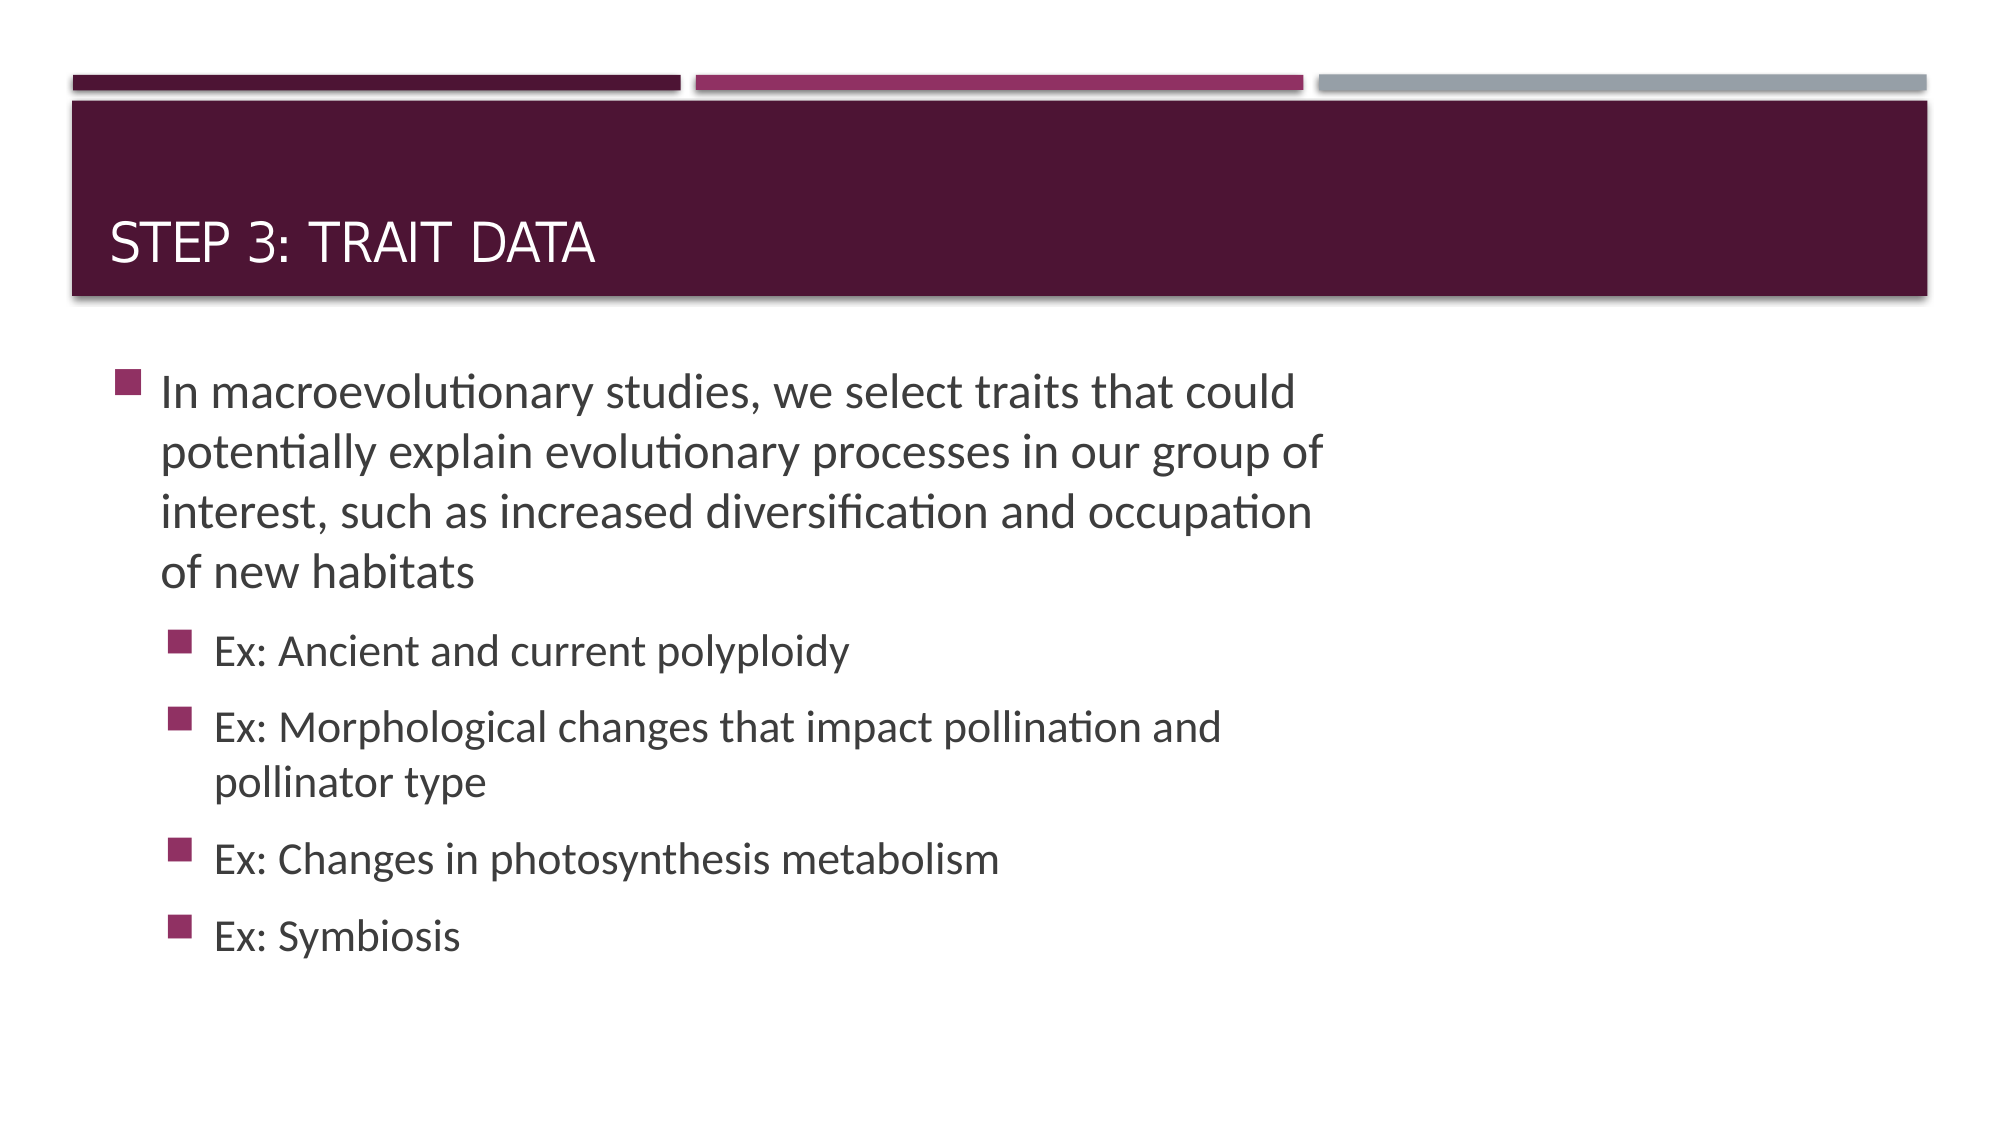

# STEP 3: Trait DATA
In macroevolutionary studies, we select traits that could potentially explain evolutionary processes in our group of interest, such as increased diversification and occupation of new habitats
Ex: Ancient and current polyploidy
Ex: Morphological changes that impact pollination and pollinator type
Ex: Changes in photosynthesis metabolism
Ex: Symbiosis